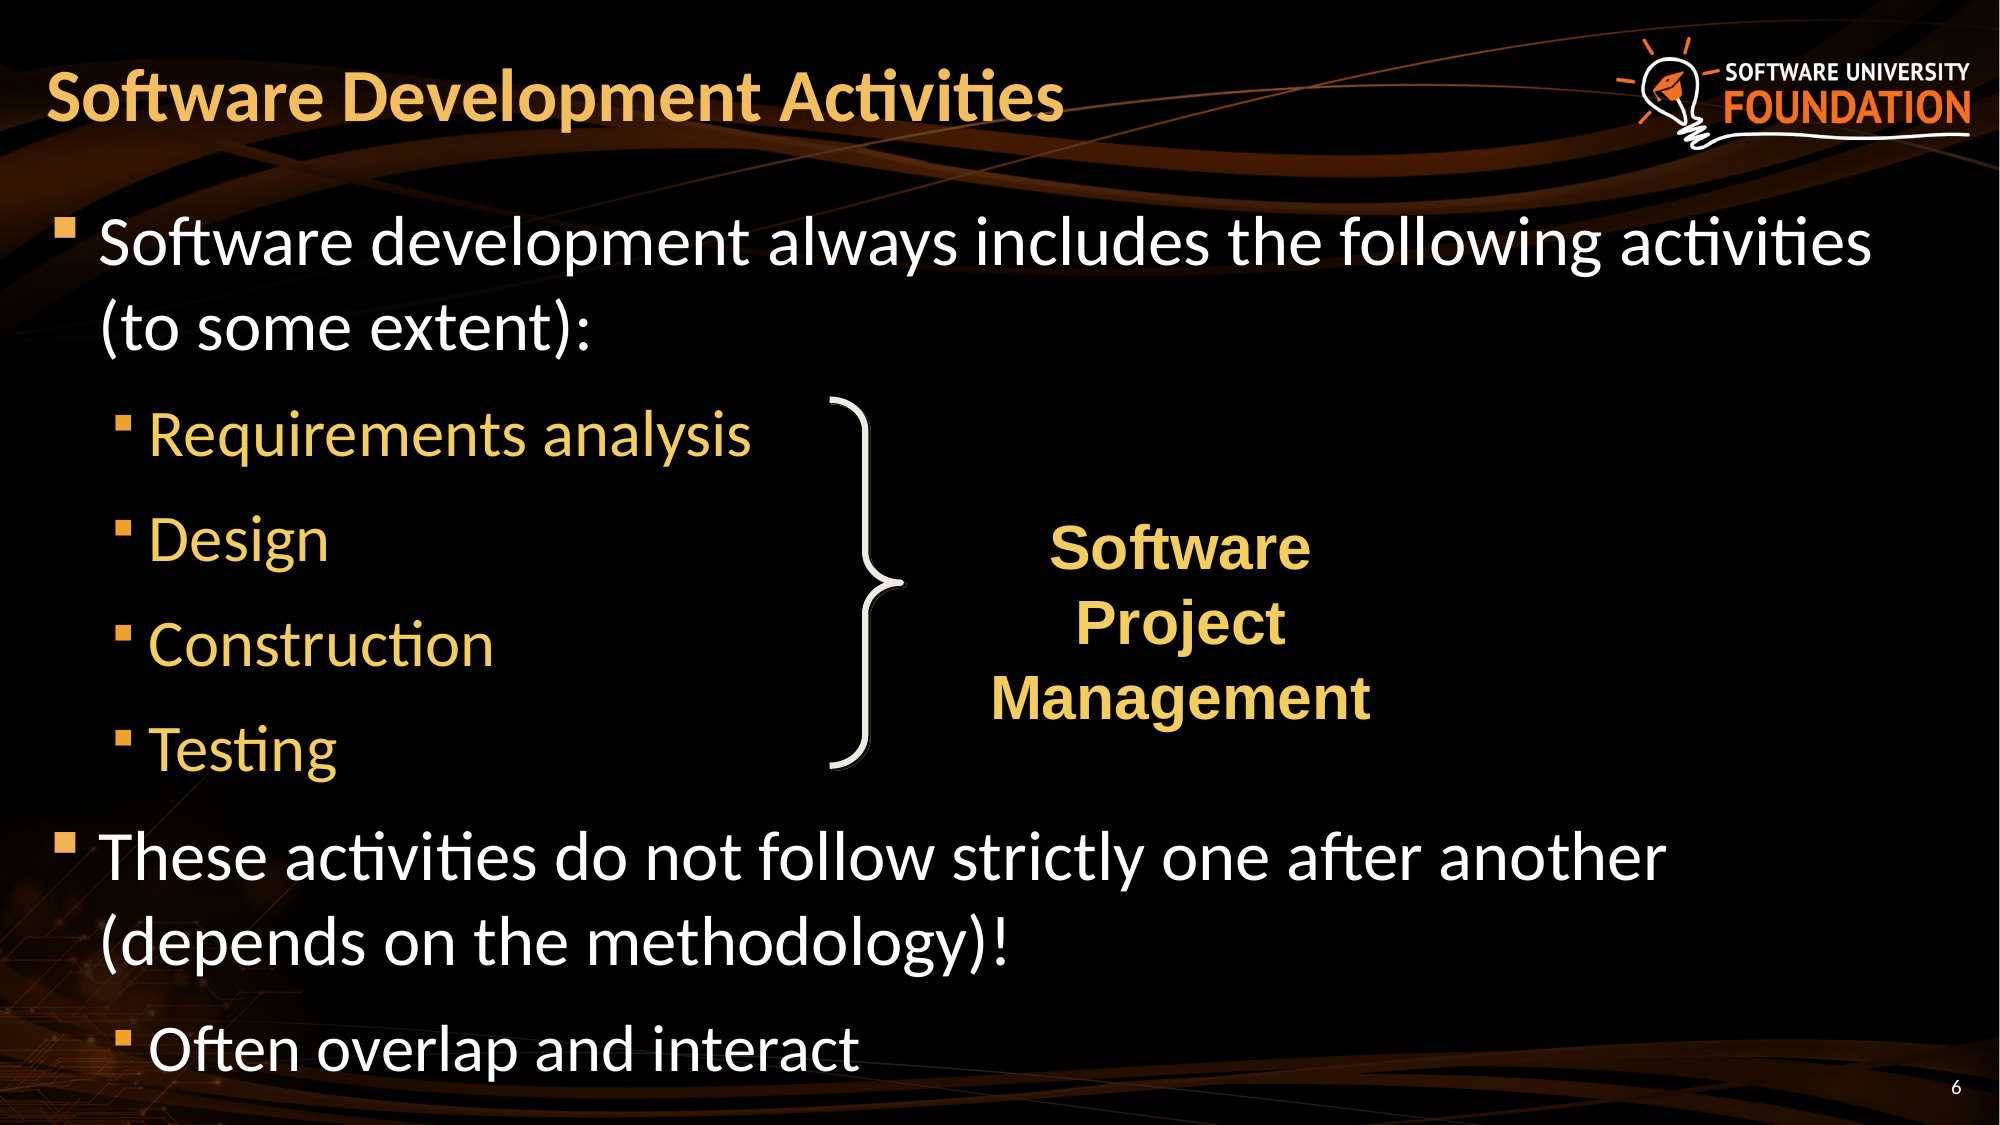

# Software Development Activities
Software development always includes the following activities (to some extent):
Requirements analysis
Design
Construction
Testing
These activities do not follow strictly one after another (depends on the methodology)!
Often overlap and interact

Software Project Management
6